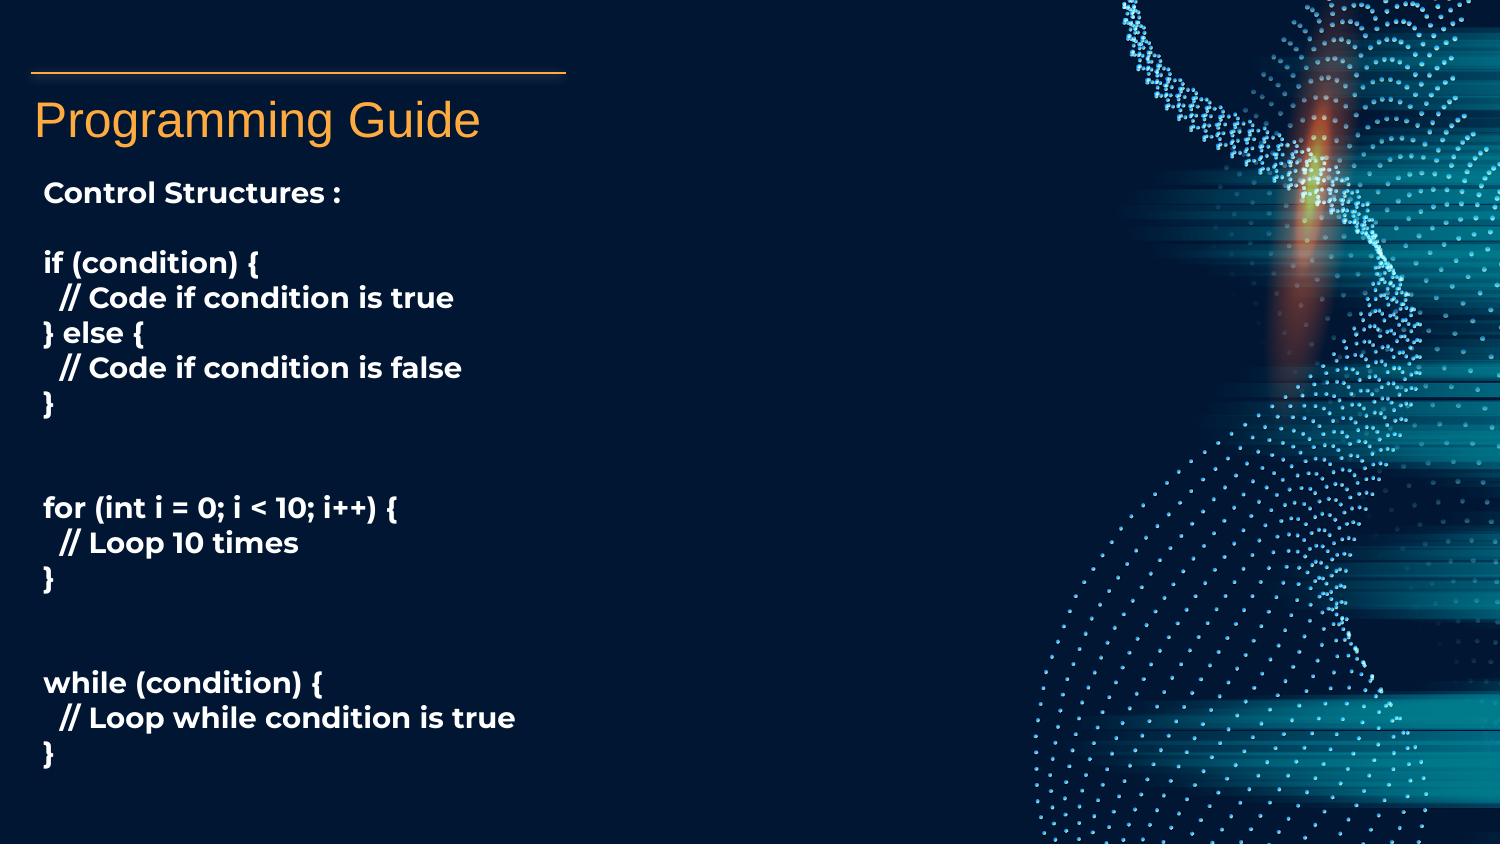

# Programming Guide
Control Structures :

if (condition) {
  // Code if condition is true
} else {
  // Code if condition is false
}

for (int i = 0; i < 10; i++) {
  // Loop 10 times
}

while (condition) {
  // Loop while condition is true
}